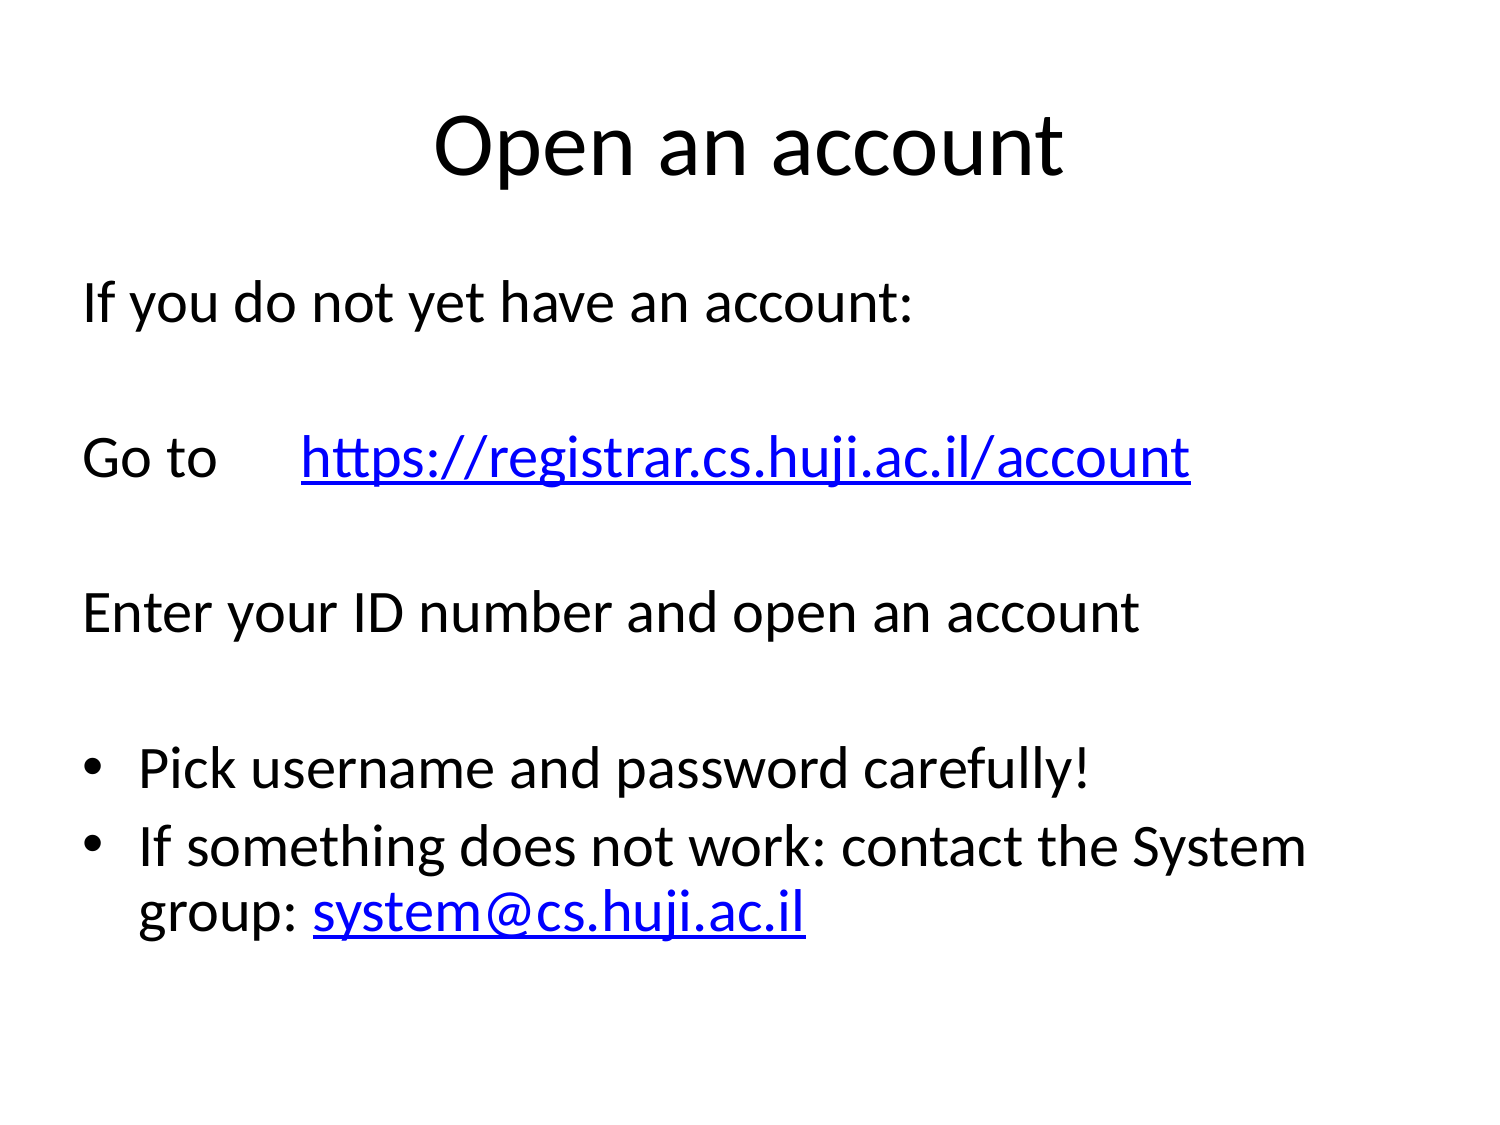

# Open an account
If you do not yet have an account:

Go to      https://registrar.cs.huji.ac.il/account

Enter your ID number and open an account

Pick username and password carefully!
If something does not work: contact the System group: system@cs.huji.ac.il
26